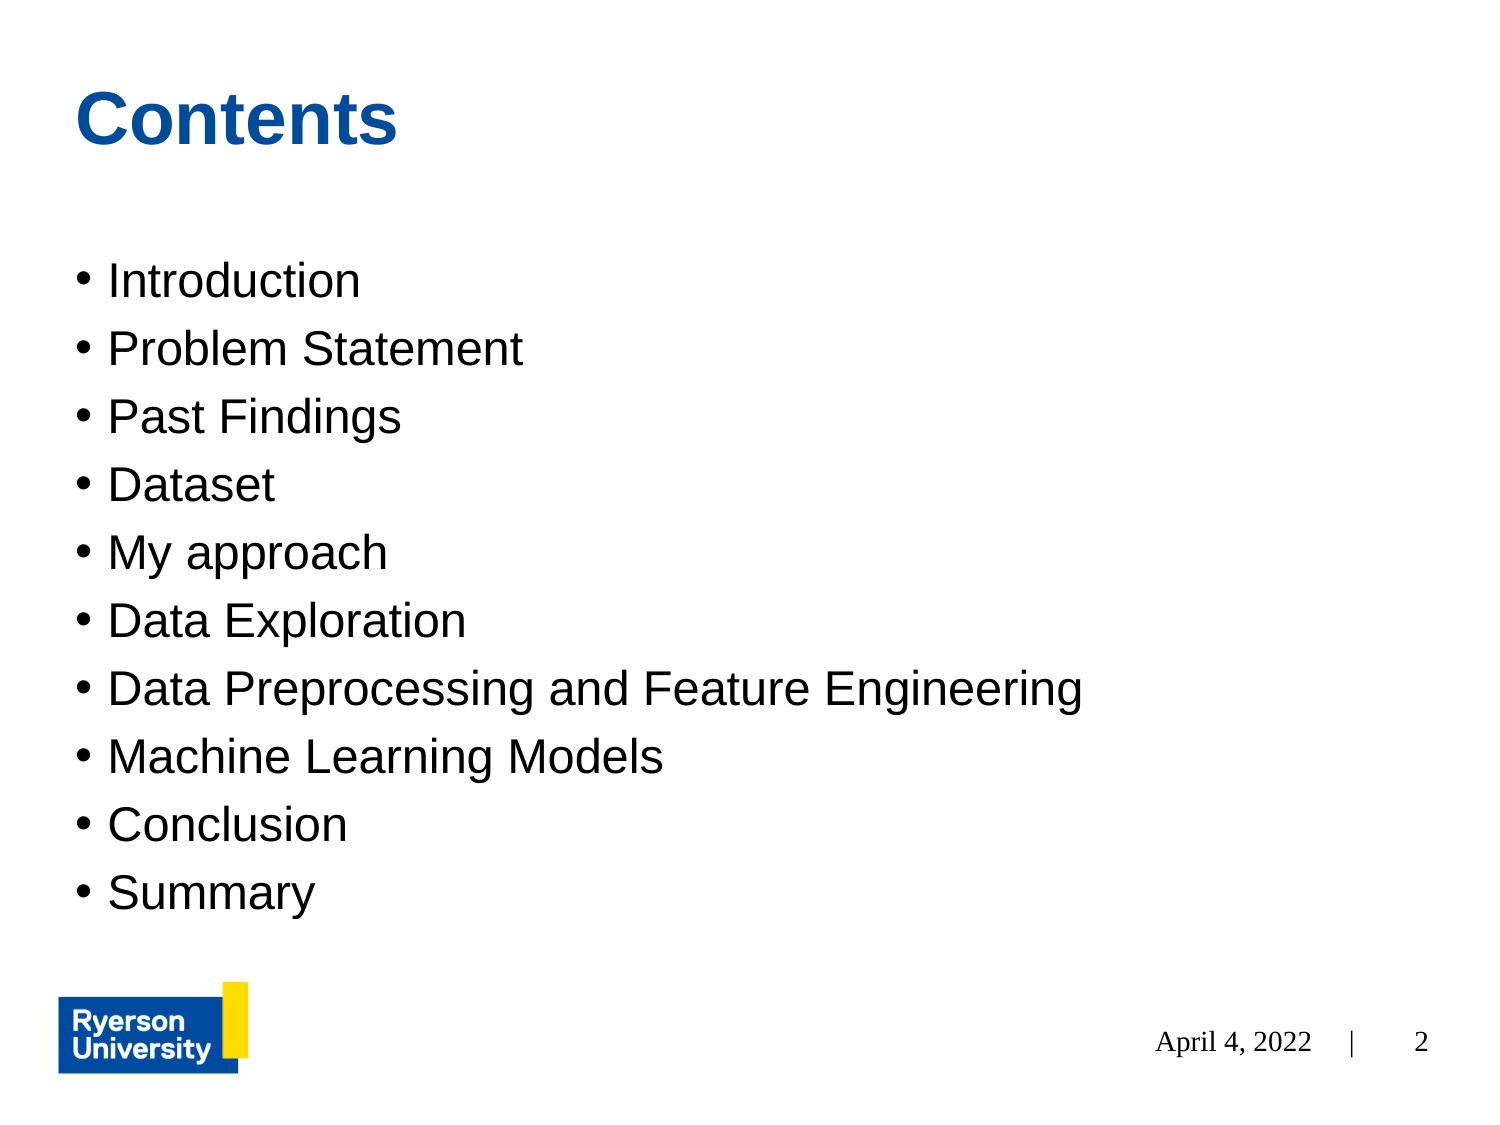

# Contents
Introduction
Problem Statement
Past Findings
Dataset
My approach
Data Exploration
Data Preprocessing and Feature Engineering
Machine Learning Models
Conclusion
Summary
April 4, 2022     |
2